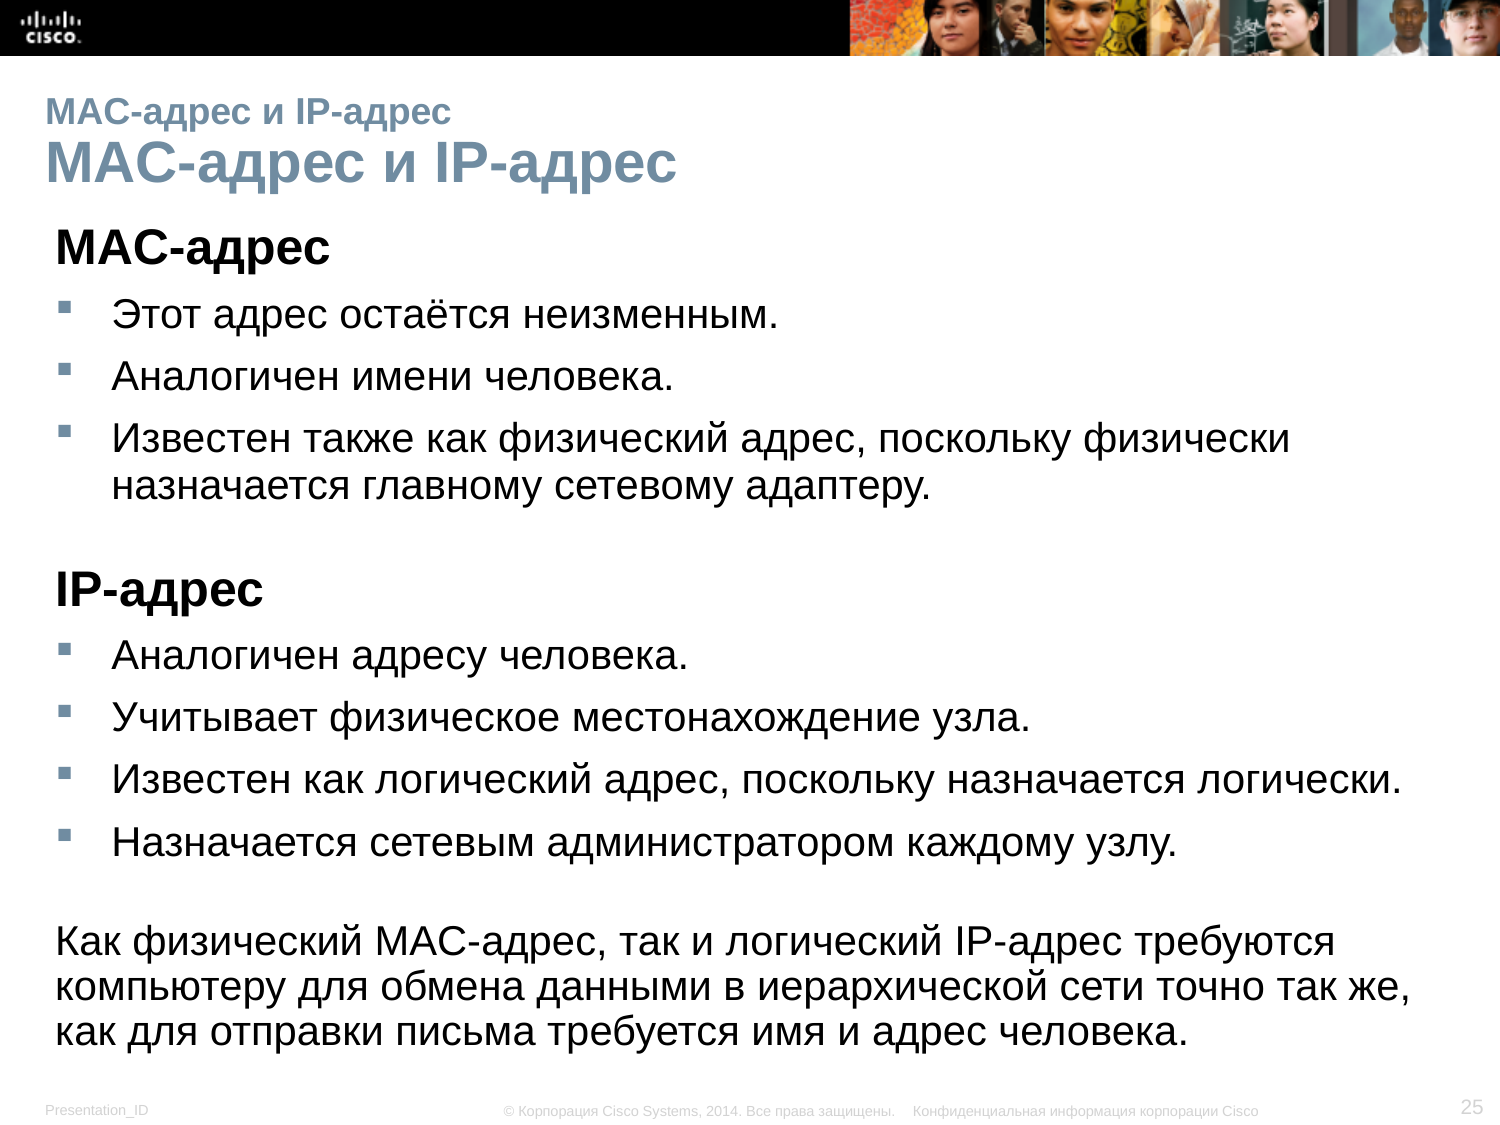

# MAC-адрес и IP-адрес MAC-адрес и IP-адрес
MAC-адрес
Этот адрес остаётся неизменным.
Аналогичен имени человека.
Известен также как физический адрес, поскольку физически назначается главному сетевому адаптеру.

IP-адрес
Аналогичен адресу человека.
Учитывает физическое местонахождение узла.
Известен как логический адрес, поскольку назначается логически.
Назначается сетевым администратором каждому узлу.

Как физический MAC-адрес, так и логический IP-адрес требуются компьютеру для обмена данными в иерархической сети точно так же, как для отправки письма требуется имя и адрес человека.